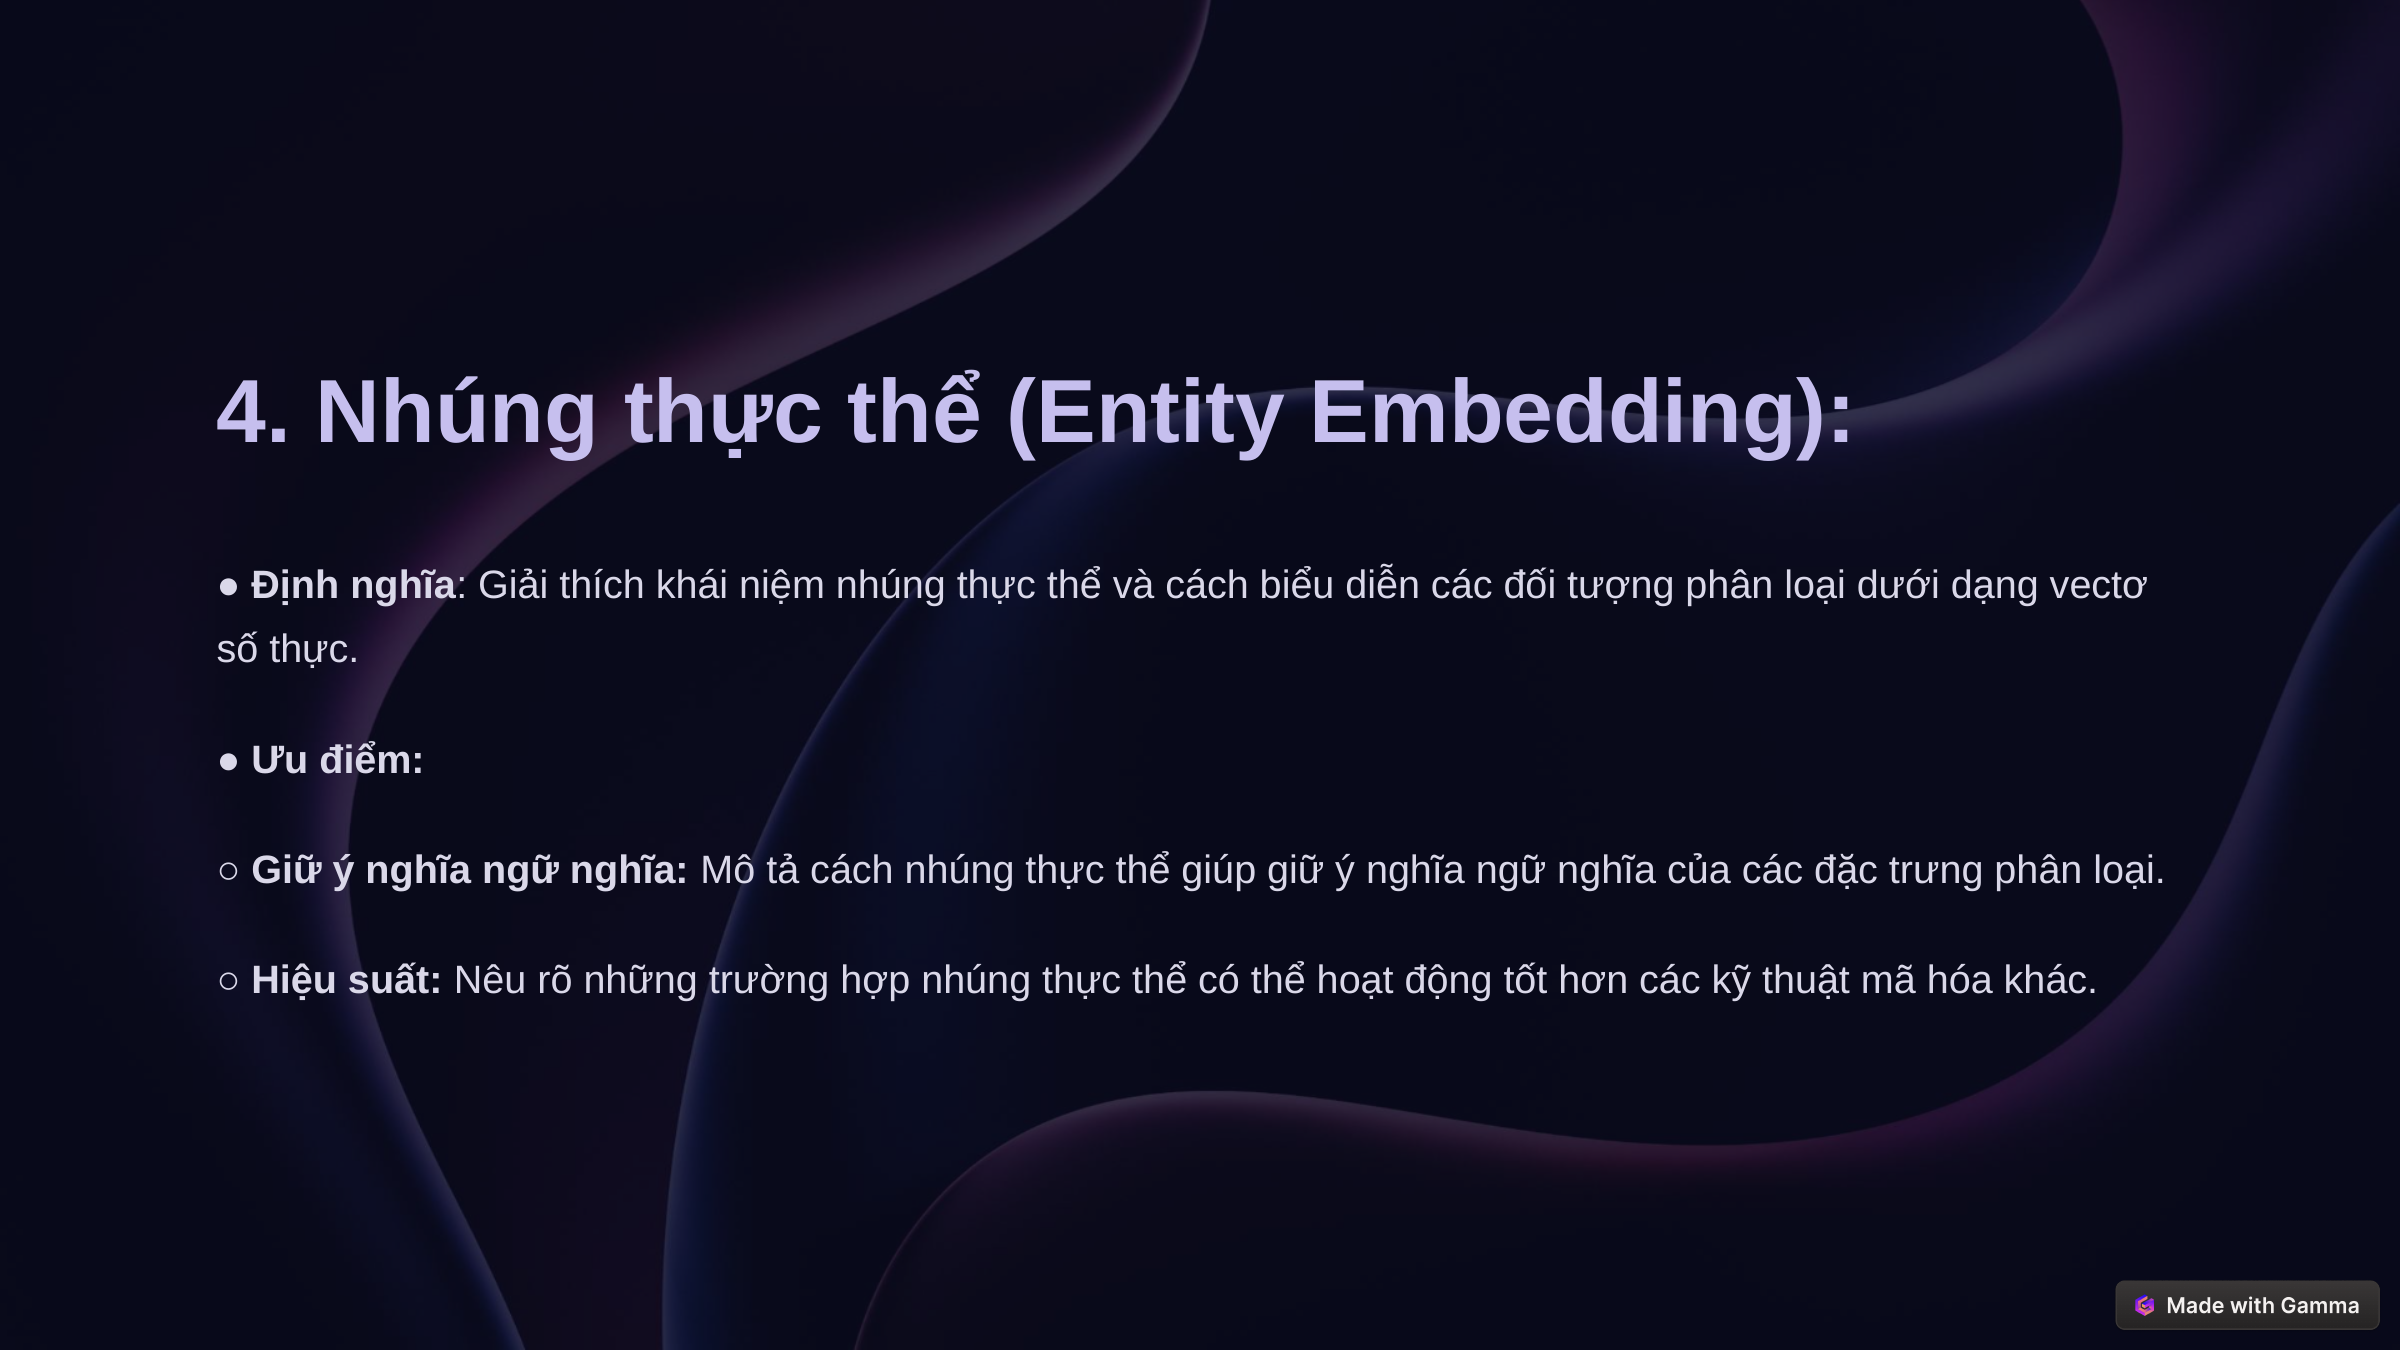

4. Nhúng thực thể (Entity Embedding):
● Định nghĩa: Giải thích khái niệm nhúng thực thể và cách biểu diễn các đối tượng phân loại dưới dạng vectơ số thực.
● Ưu điểm:
○ Giữ ý nghĩa ngữ nghĩa: Mô tả cách nhúng thực thể giúp giữ ý nghĩa ngữ nghĩa của các đặc trưng phân loại.
○ Hiệu suất: Nêu rõ những trường hợp nhúng thực thể có thể hoạt động tốt hơn các kỹ thuật mã hóa khác.